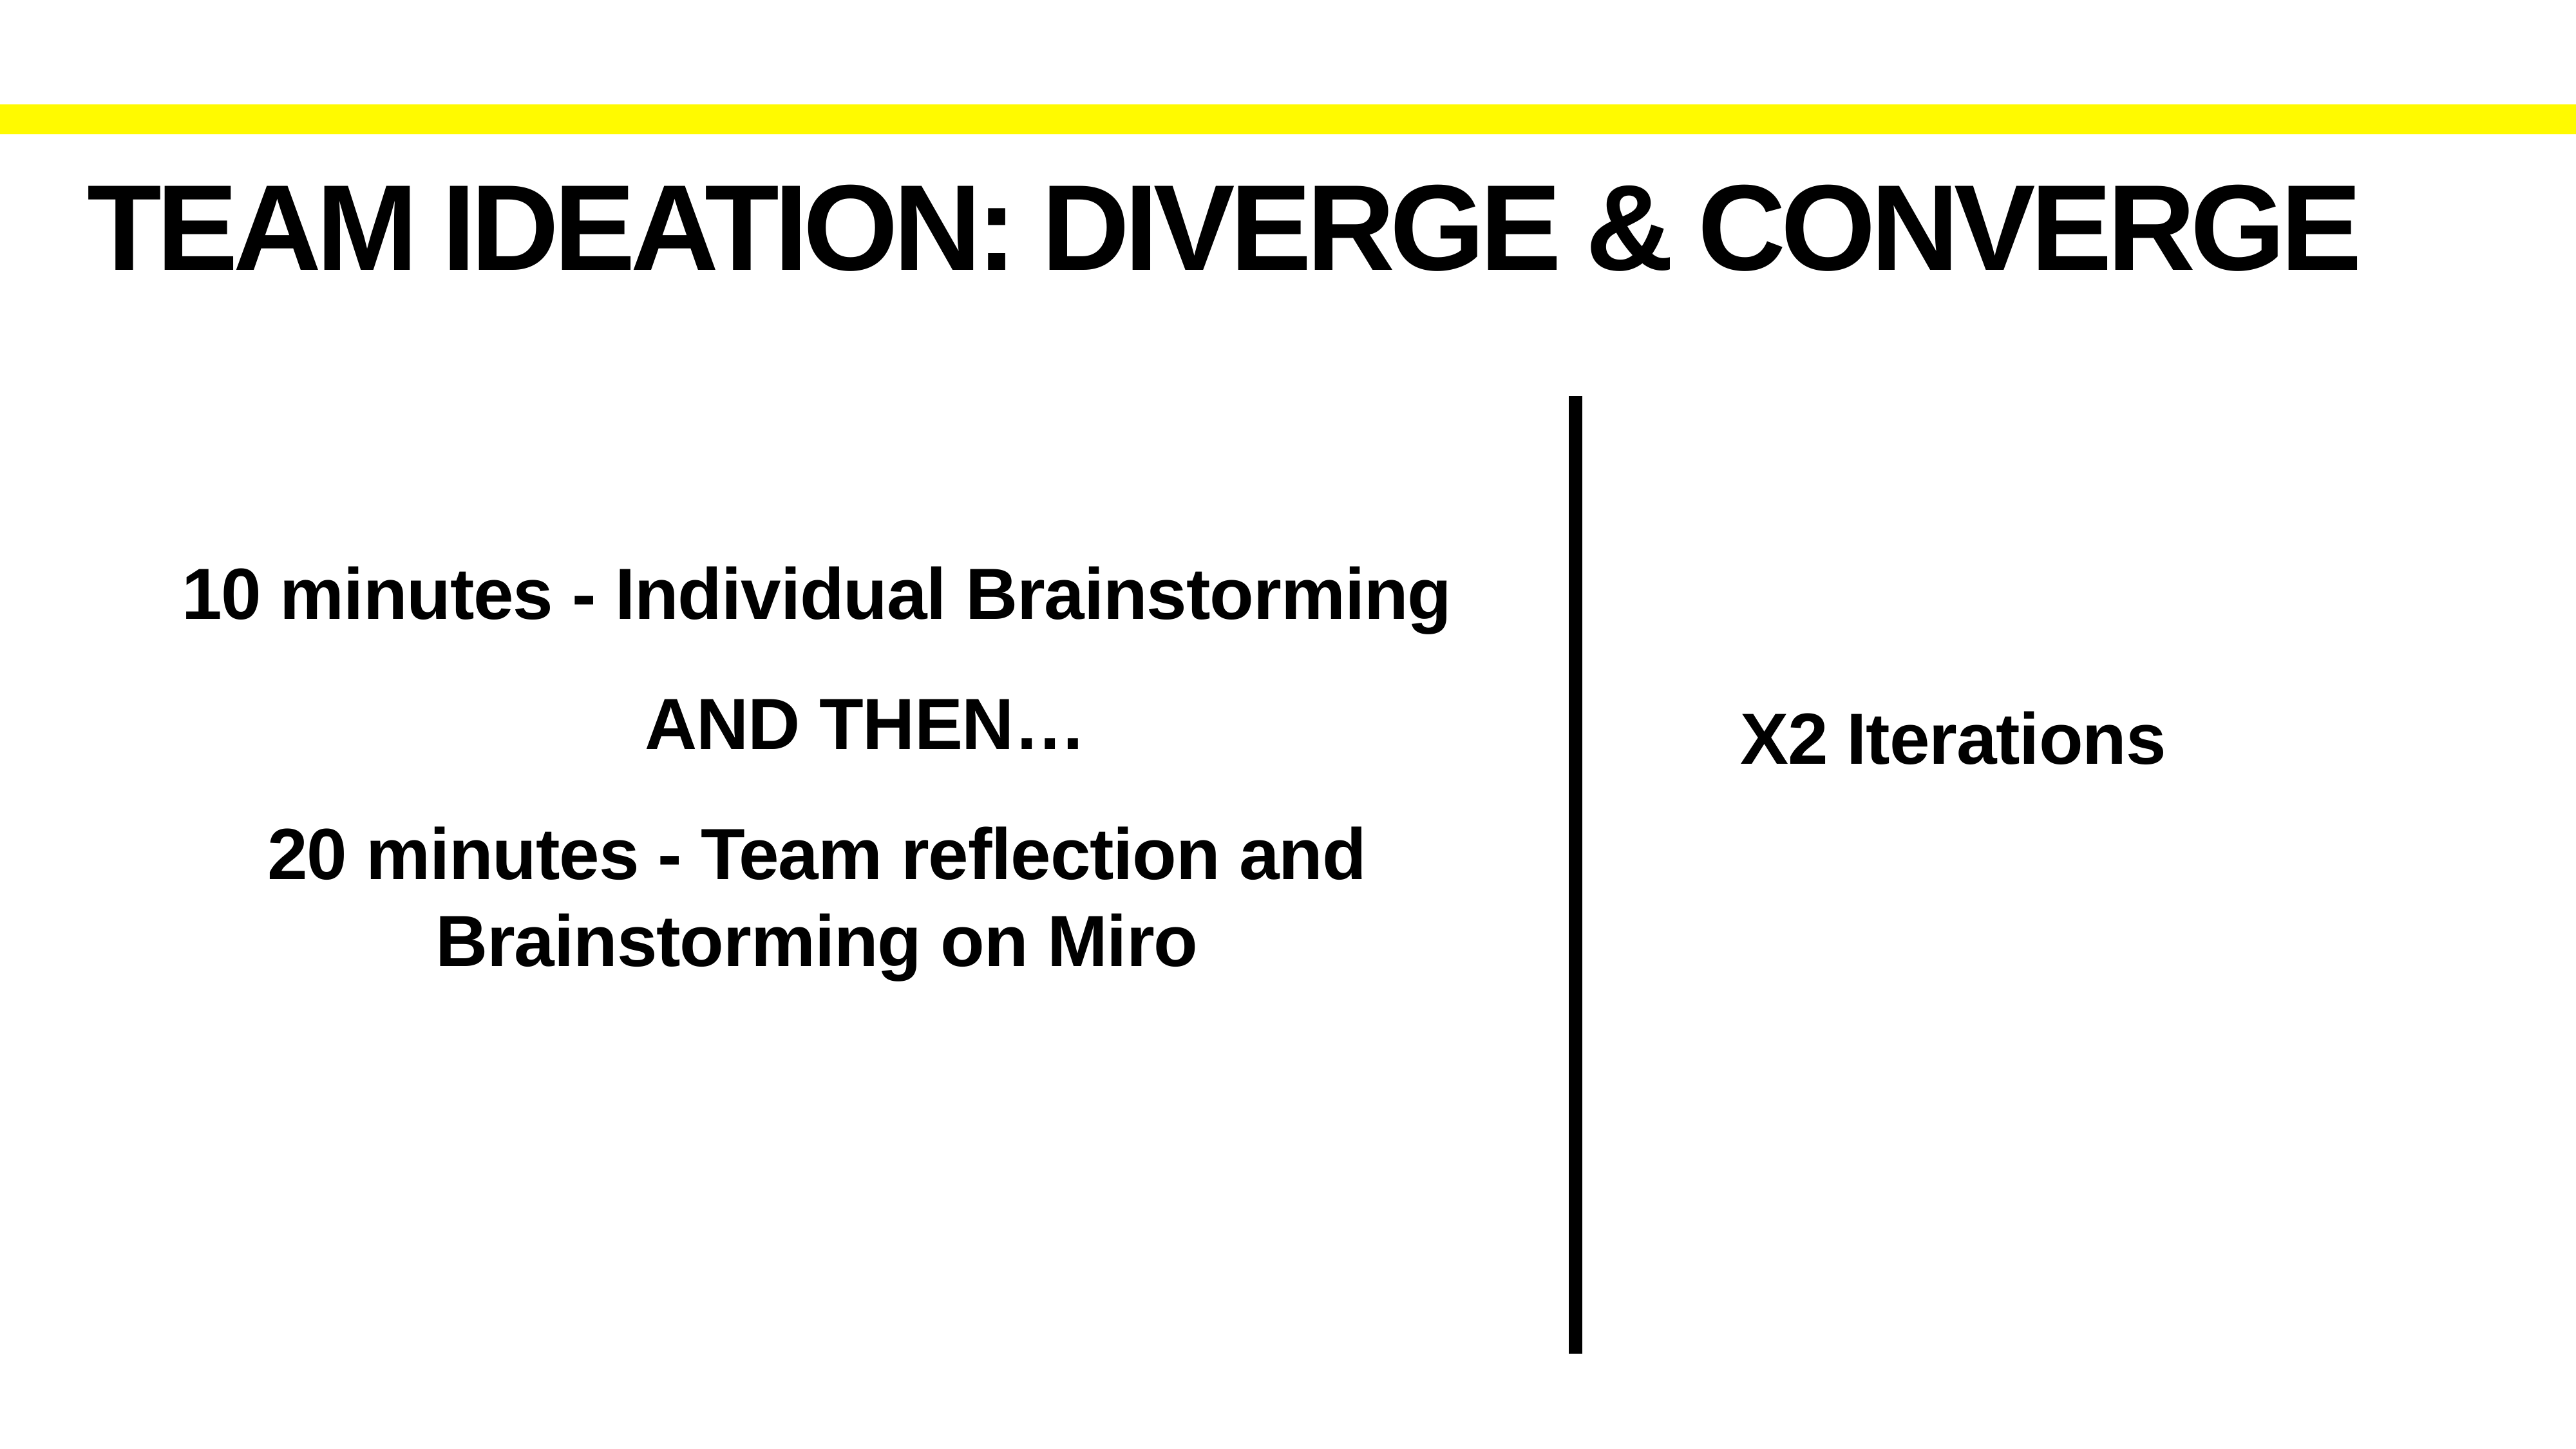

# TEAM IDEATION: DIVERGE & CONVERGE

X2 Iterations
10 minutes - Individual Brainstorming
     AND THEN…
20 minutes - Team reflection and Brainstorming on Miro